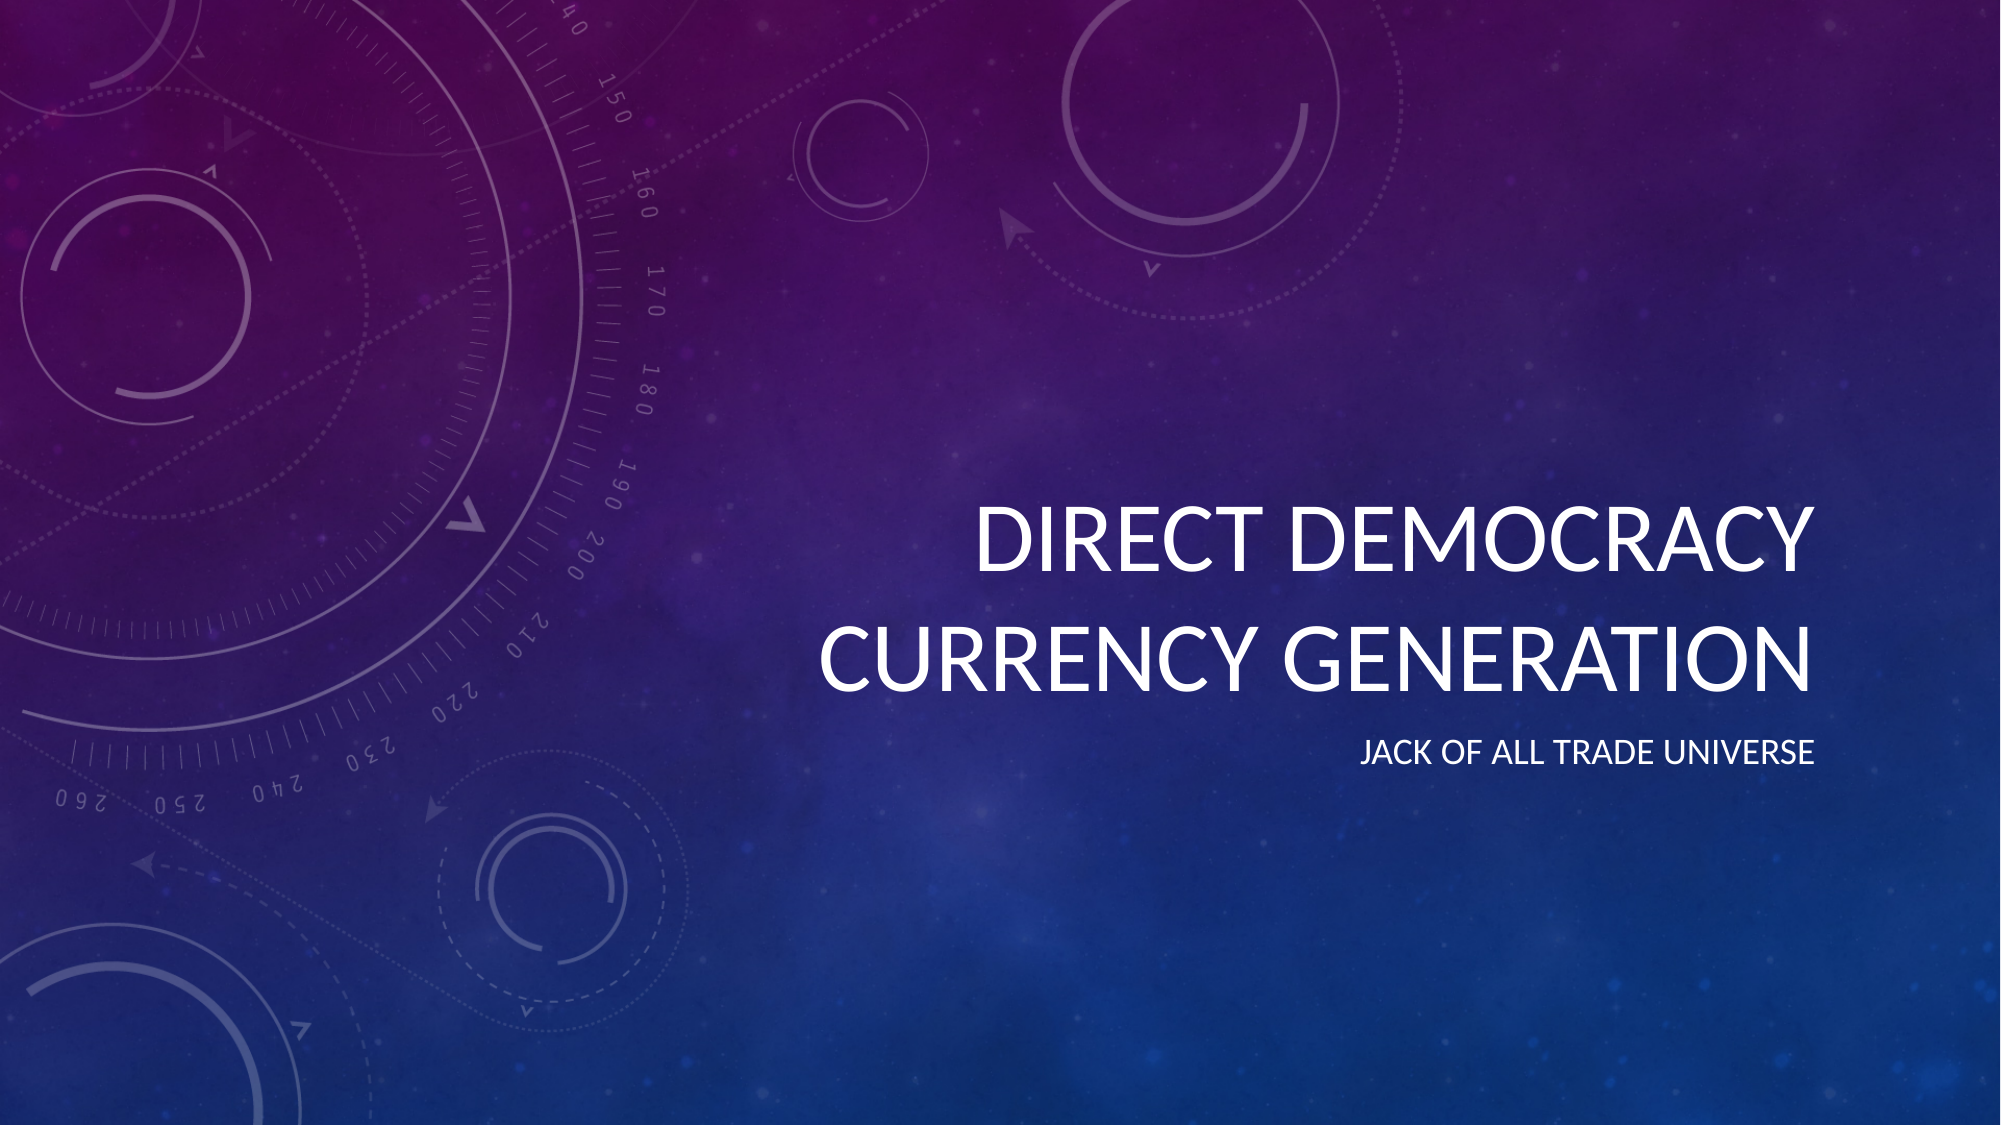

# Direct Democracy Currency Generation
Jack of all trade universe